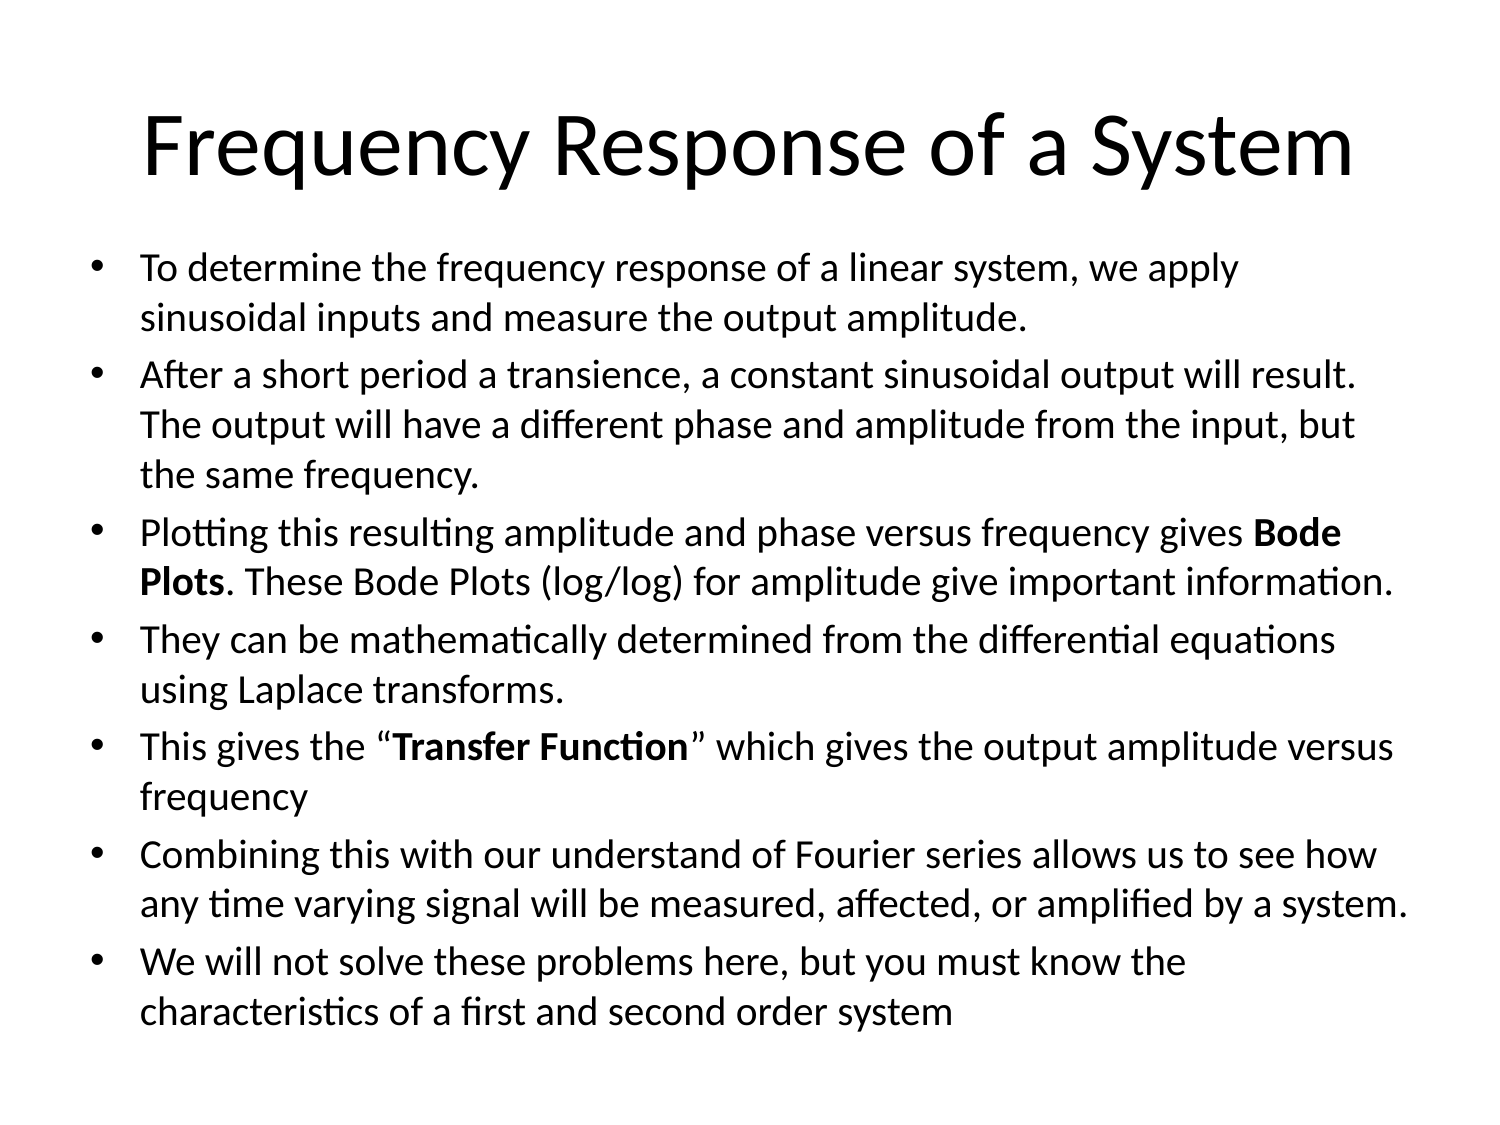

# Frequency Response of a System
To determine the frequency response of a linear system, we apply sinusoidal inputs and measure the output amplitude.
After a short period a transience, a constant sinusoidal output will result. The output will have a different phase and amplitude from the input, but the same frequency.
Plotting this resulting amplitude and phase versus frequency gives Bode Plots. These Bode Plots (log/log) for amplitude give important information.
They can be mathematically determined from the differential equations using Laplace transforms.
This gives the “Transfer Function” which gives the output amplitude versus frequency
Combining this with our understand of Fourier series allows us to see how any time varying signal will be measured, affected, or amplified by a system.
We will not solve these problems here, but you must know the characteristics of a first and second order system